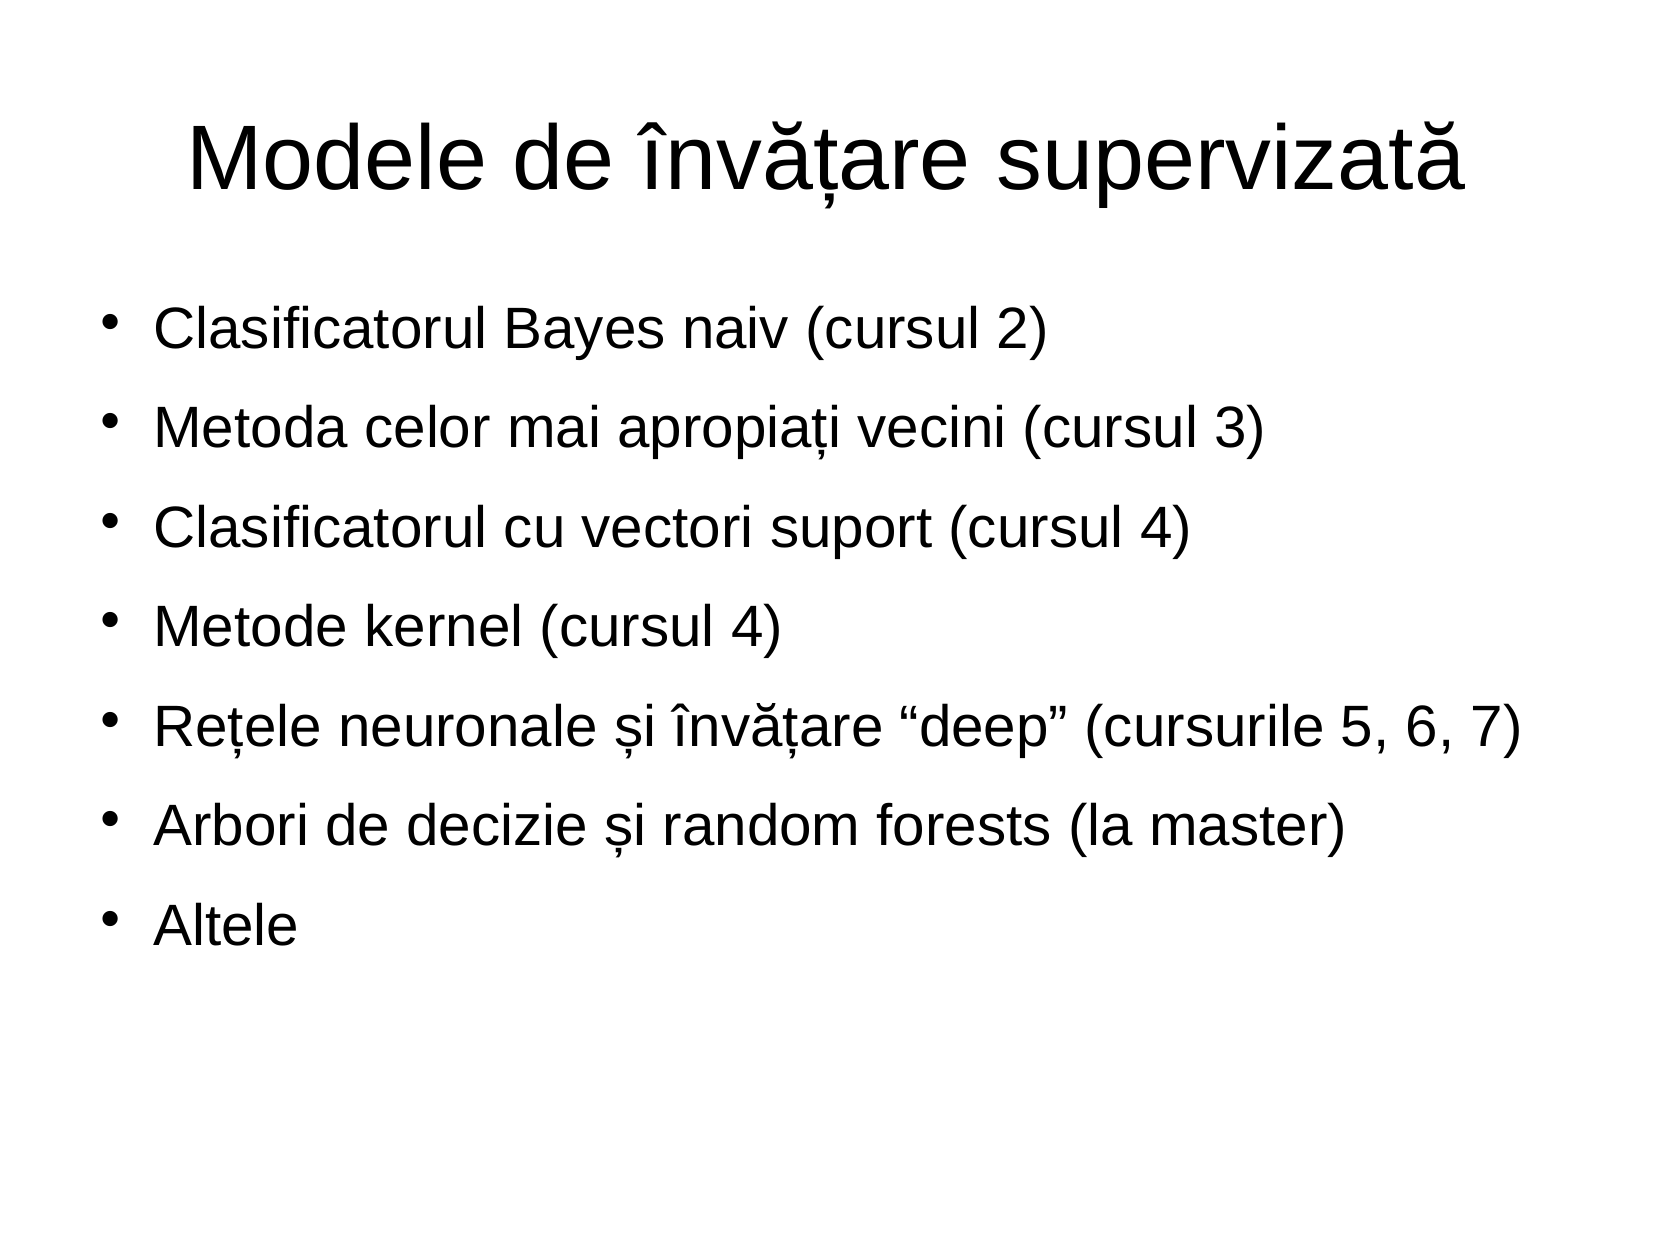

Modele de învățare supervizată
Clasificatorul Bayes naiv (cursul 2)
Metoda celor mai apropiați vecini (cursul 3)
Clasificatorul cu vectori suport (cursul 4)
Metode kernel (cursul 4)
Rețele neuronale și învățare “deep” (cursurile 5, 6, 7)
Arbori de decizie și random forests (la master)
Altele